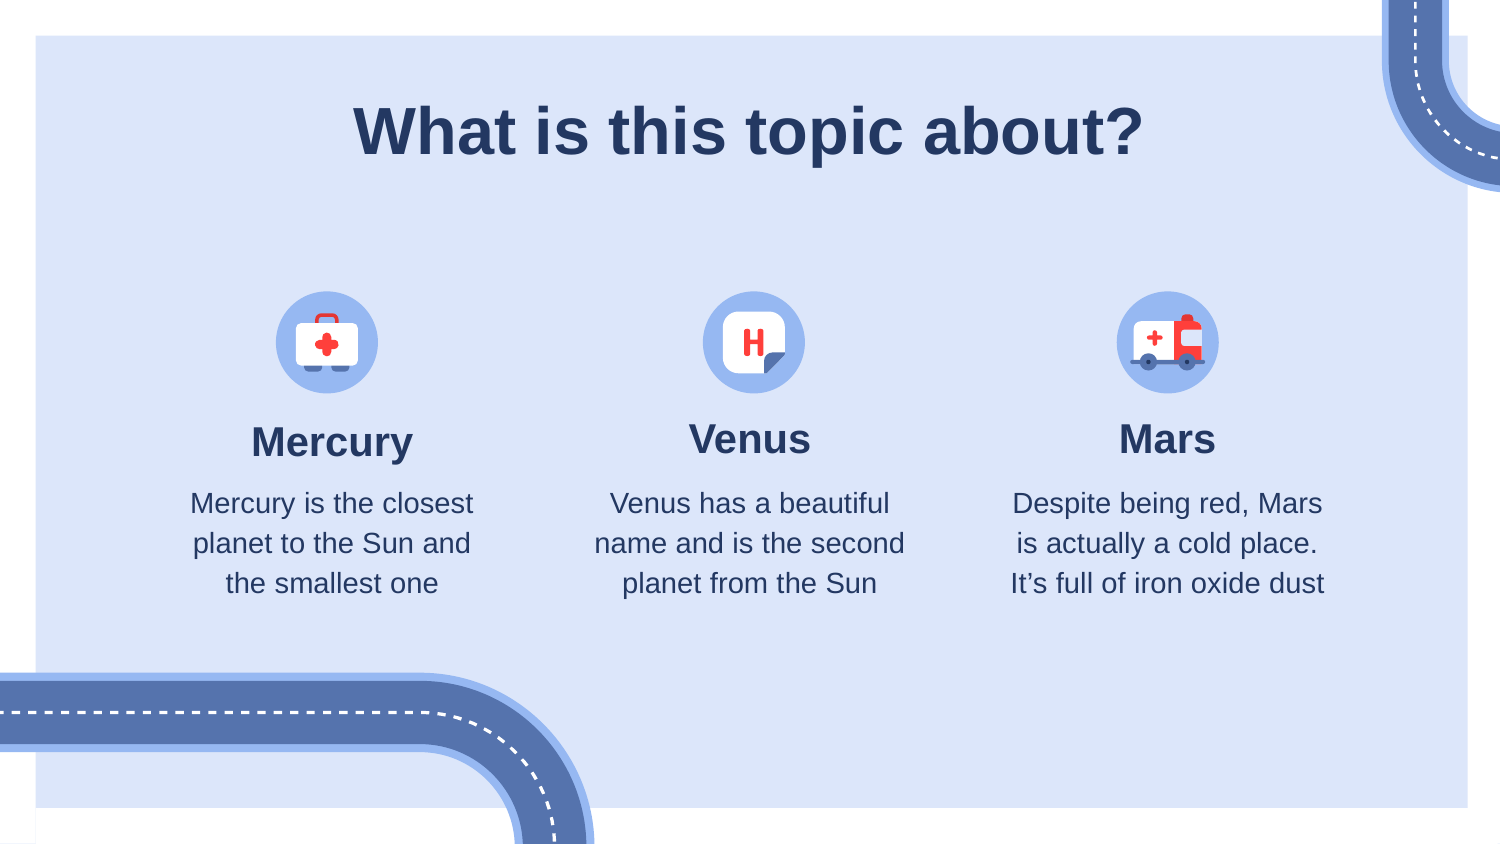

# What is this topic about?

Mercury
Venus
Mars
Mercury is the closest planet to the Sun and the smallest one
Venus has a beautiful name and is the second planet from the Sun
Despite being red, Mars is actually a cold place. It’s full of iron oxide dust